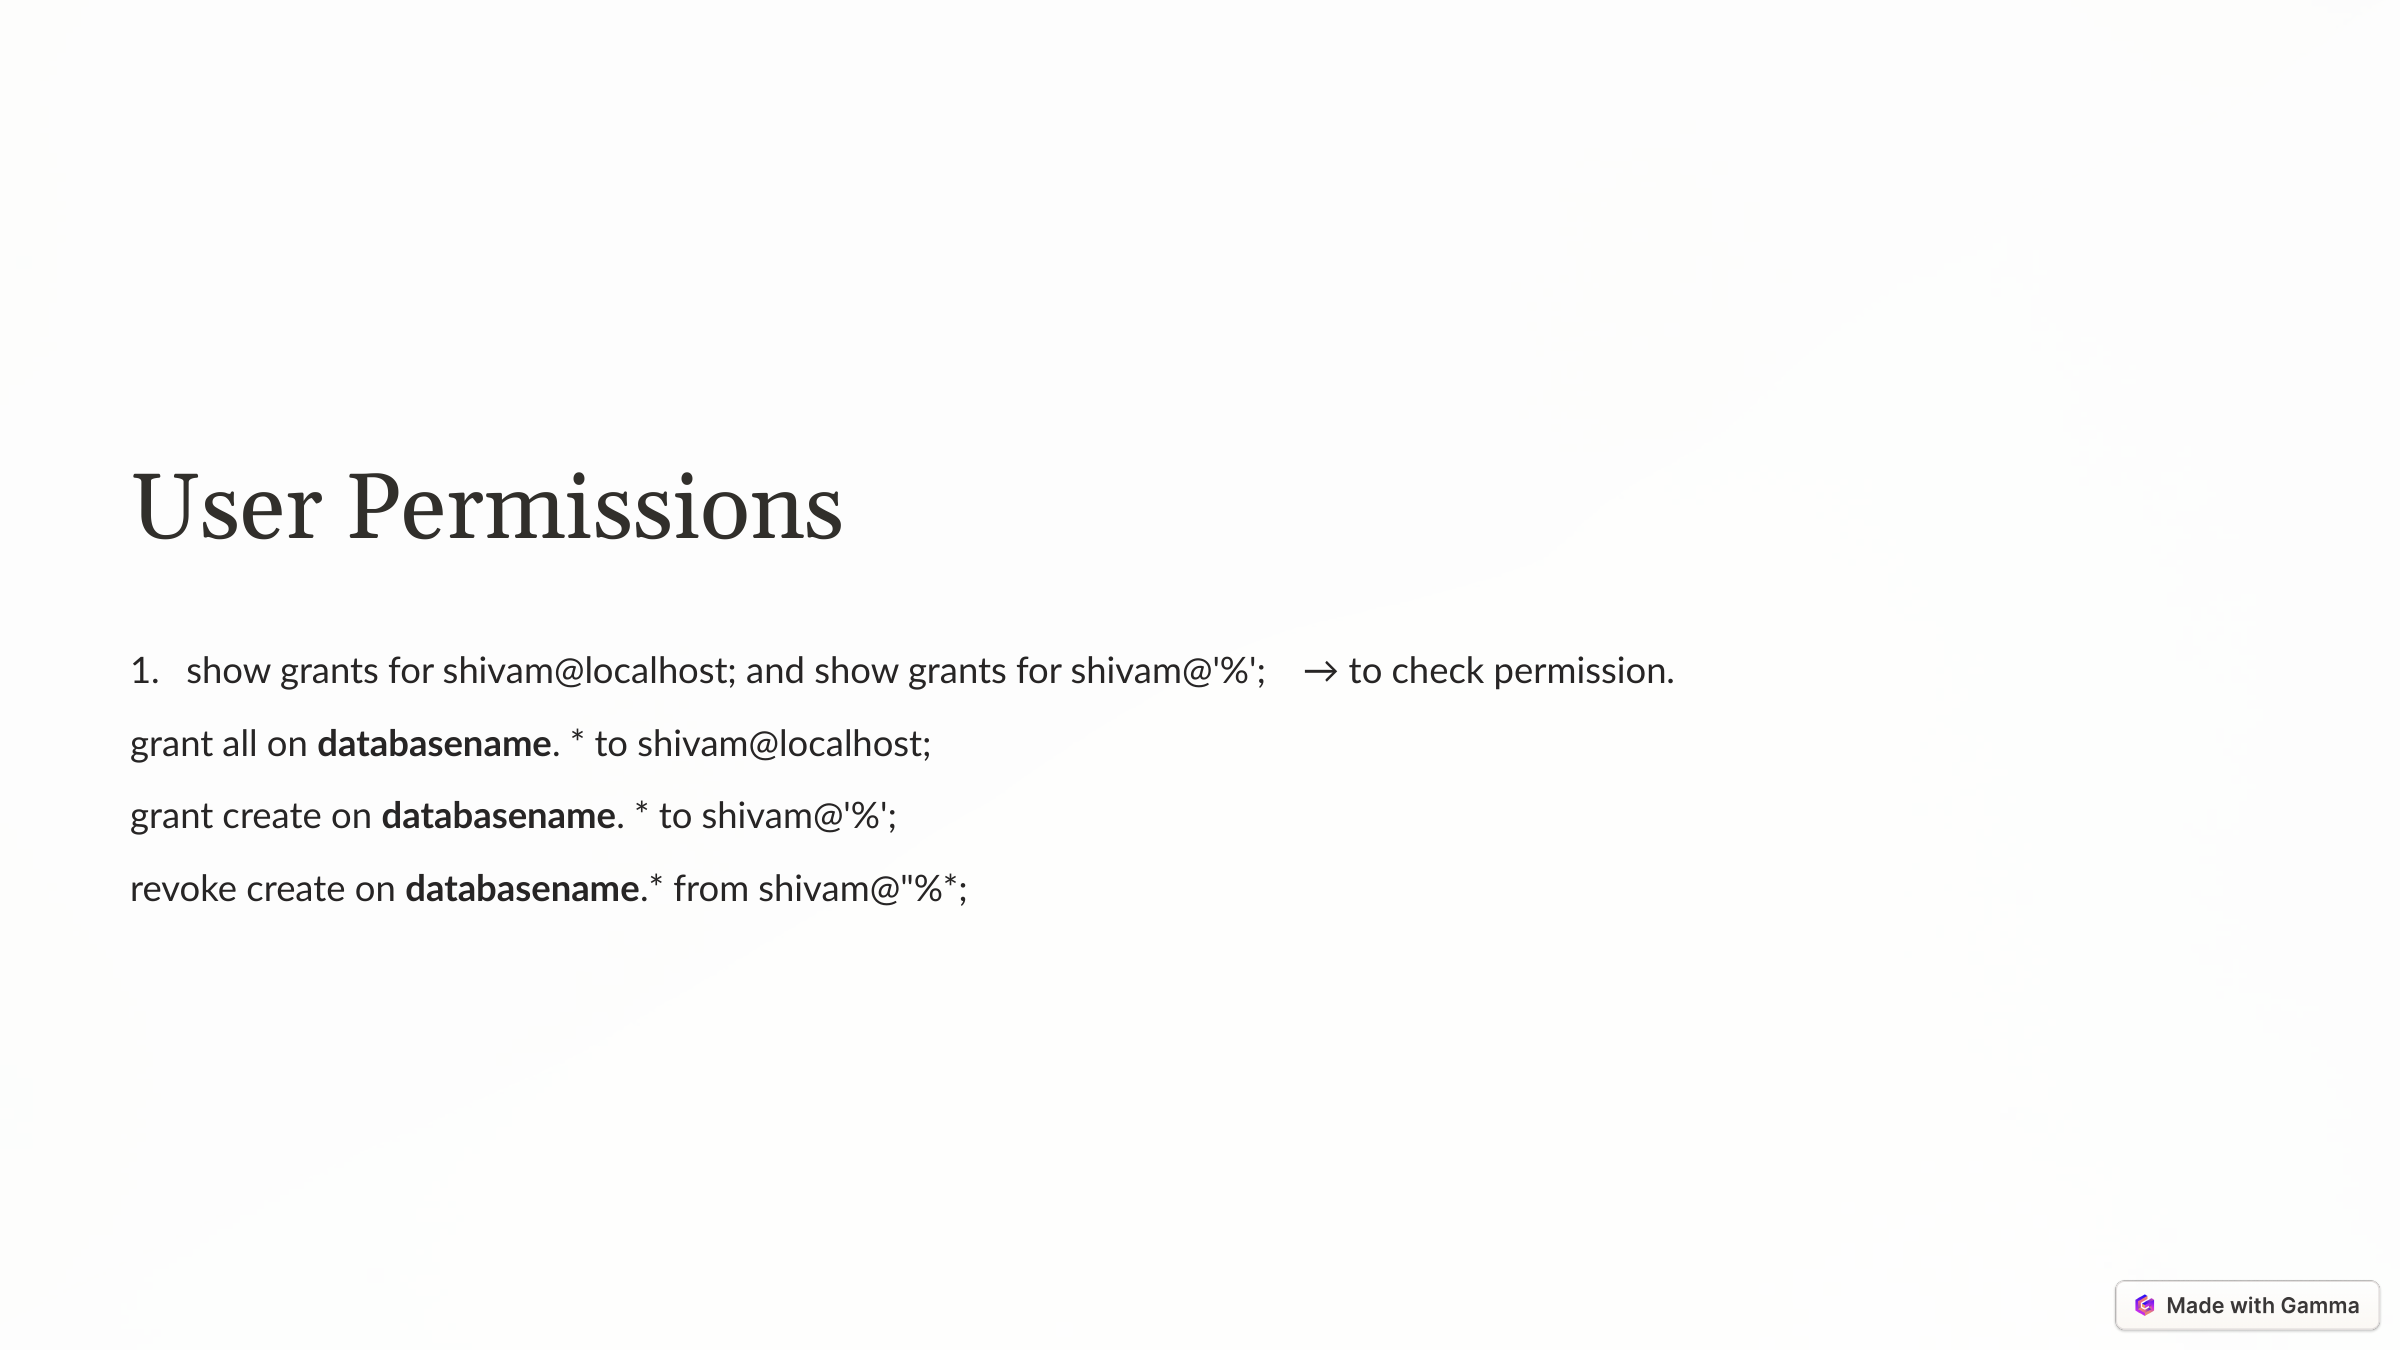

User Permissions
show grants for shivam@localhost; and show grants for shivam@'%';    → to check permission.
grant all on databasename. * to shivam@localhost;
grant create on databasename. * to shivam@'%';
revoke create on databasename.* from shivam@"%*;